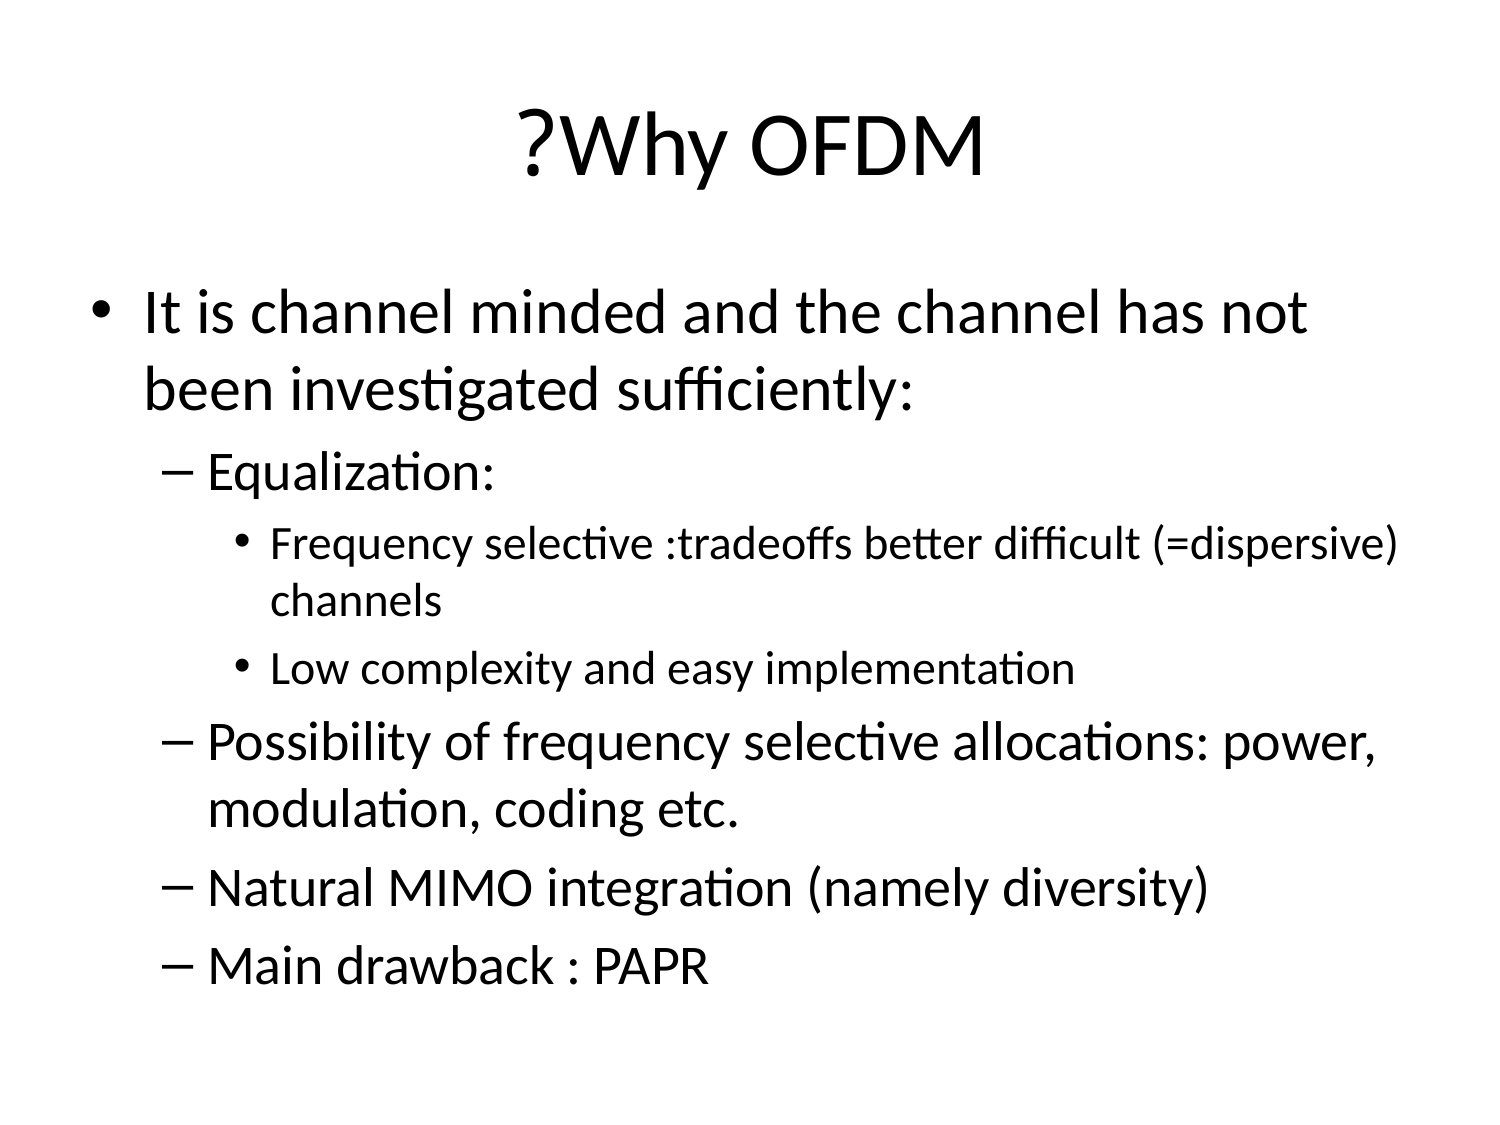

# Why OFDM?
It is channel minded and the channel has not been investigated sufficiently:
Equalization:
Frequency selective :tradeoffs better difficult (=dispersive) channels
Low complexity and easy implementation
Possibility of frequency selective allocations: power, modulation, coding etc.
Natural MIMO integration (namely diversity)
Main drawback : PAPR